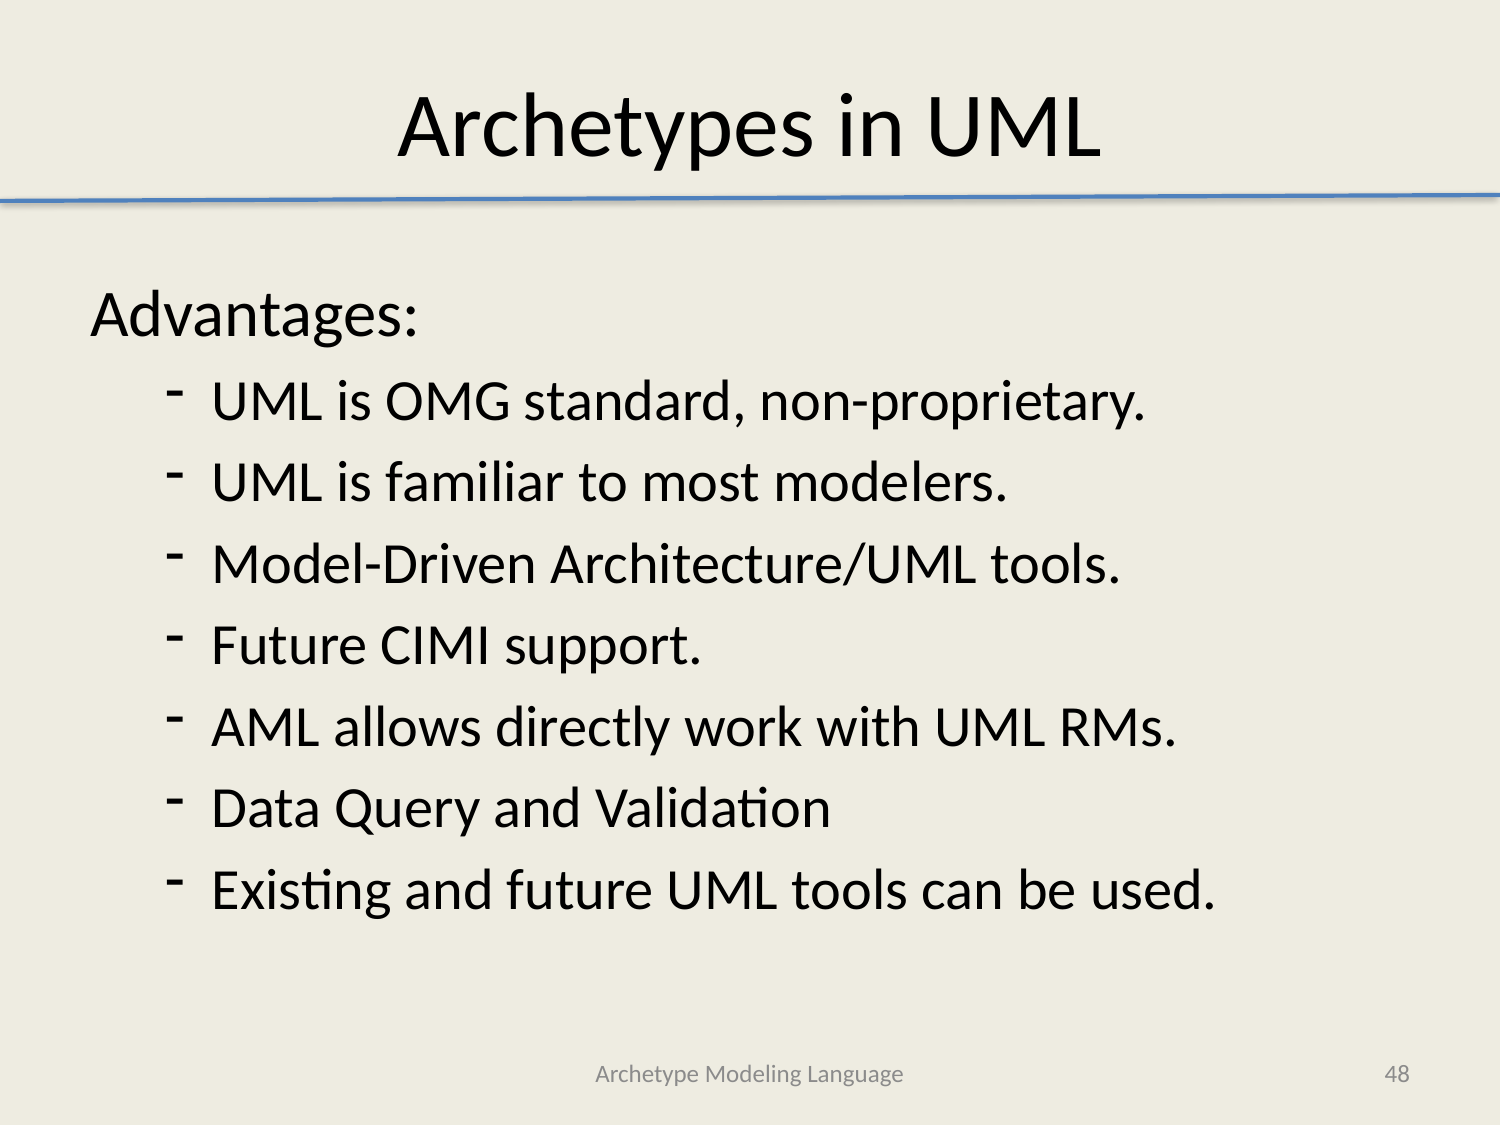

# Archetypes in UML

Advantages:
UML is OMG standard, non-proprietary.
UML is familiar to most modelers.
Model-Driven Architecture/UML tools.
Future CIMI support.
AML allows directly work with UML RMs.
Data Query and Validation
Existing and future UML tools can be used.

Archetype Modeling Language
48